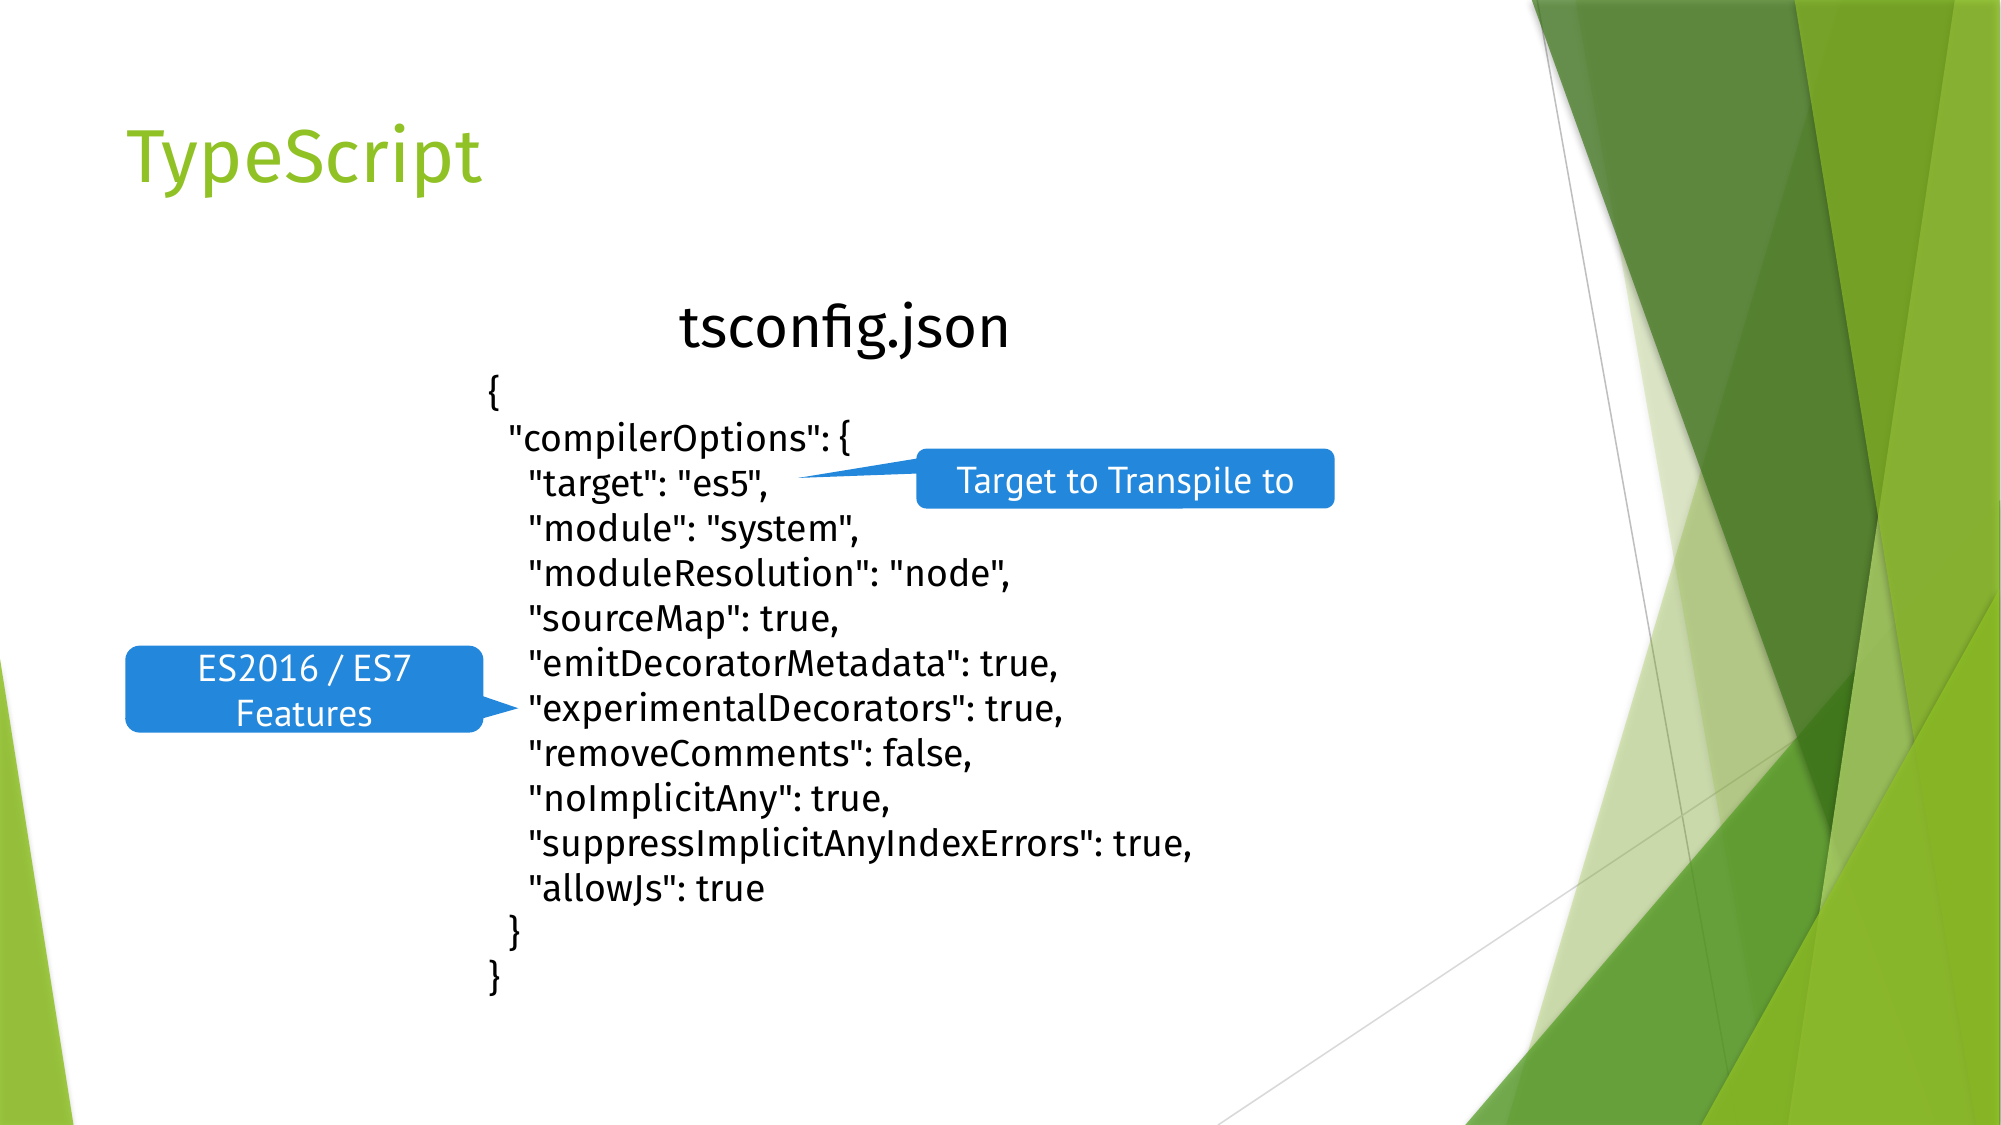

# TypeScript
tsconfig.json
tsconfig.json
{
  "compilerOptions": {
    "target": "es5",
    "module": "system",
    "moduleResolution": "node",
    "sourceMap": true,
    "emitDecoratorMetadata": true,
    "experimentalDecorators": true,
    "removeComments": false,
    "noImplicitAny": true,
    "suppressImplicitAnyIndexErrors": true,
    "allowJs": true
  }
}
Target to Transpile to
ES2016 / ES7 Features